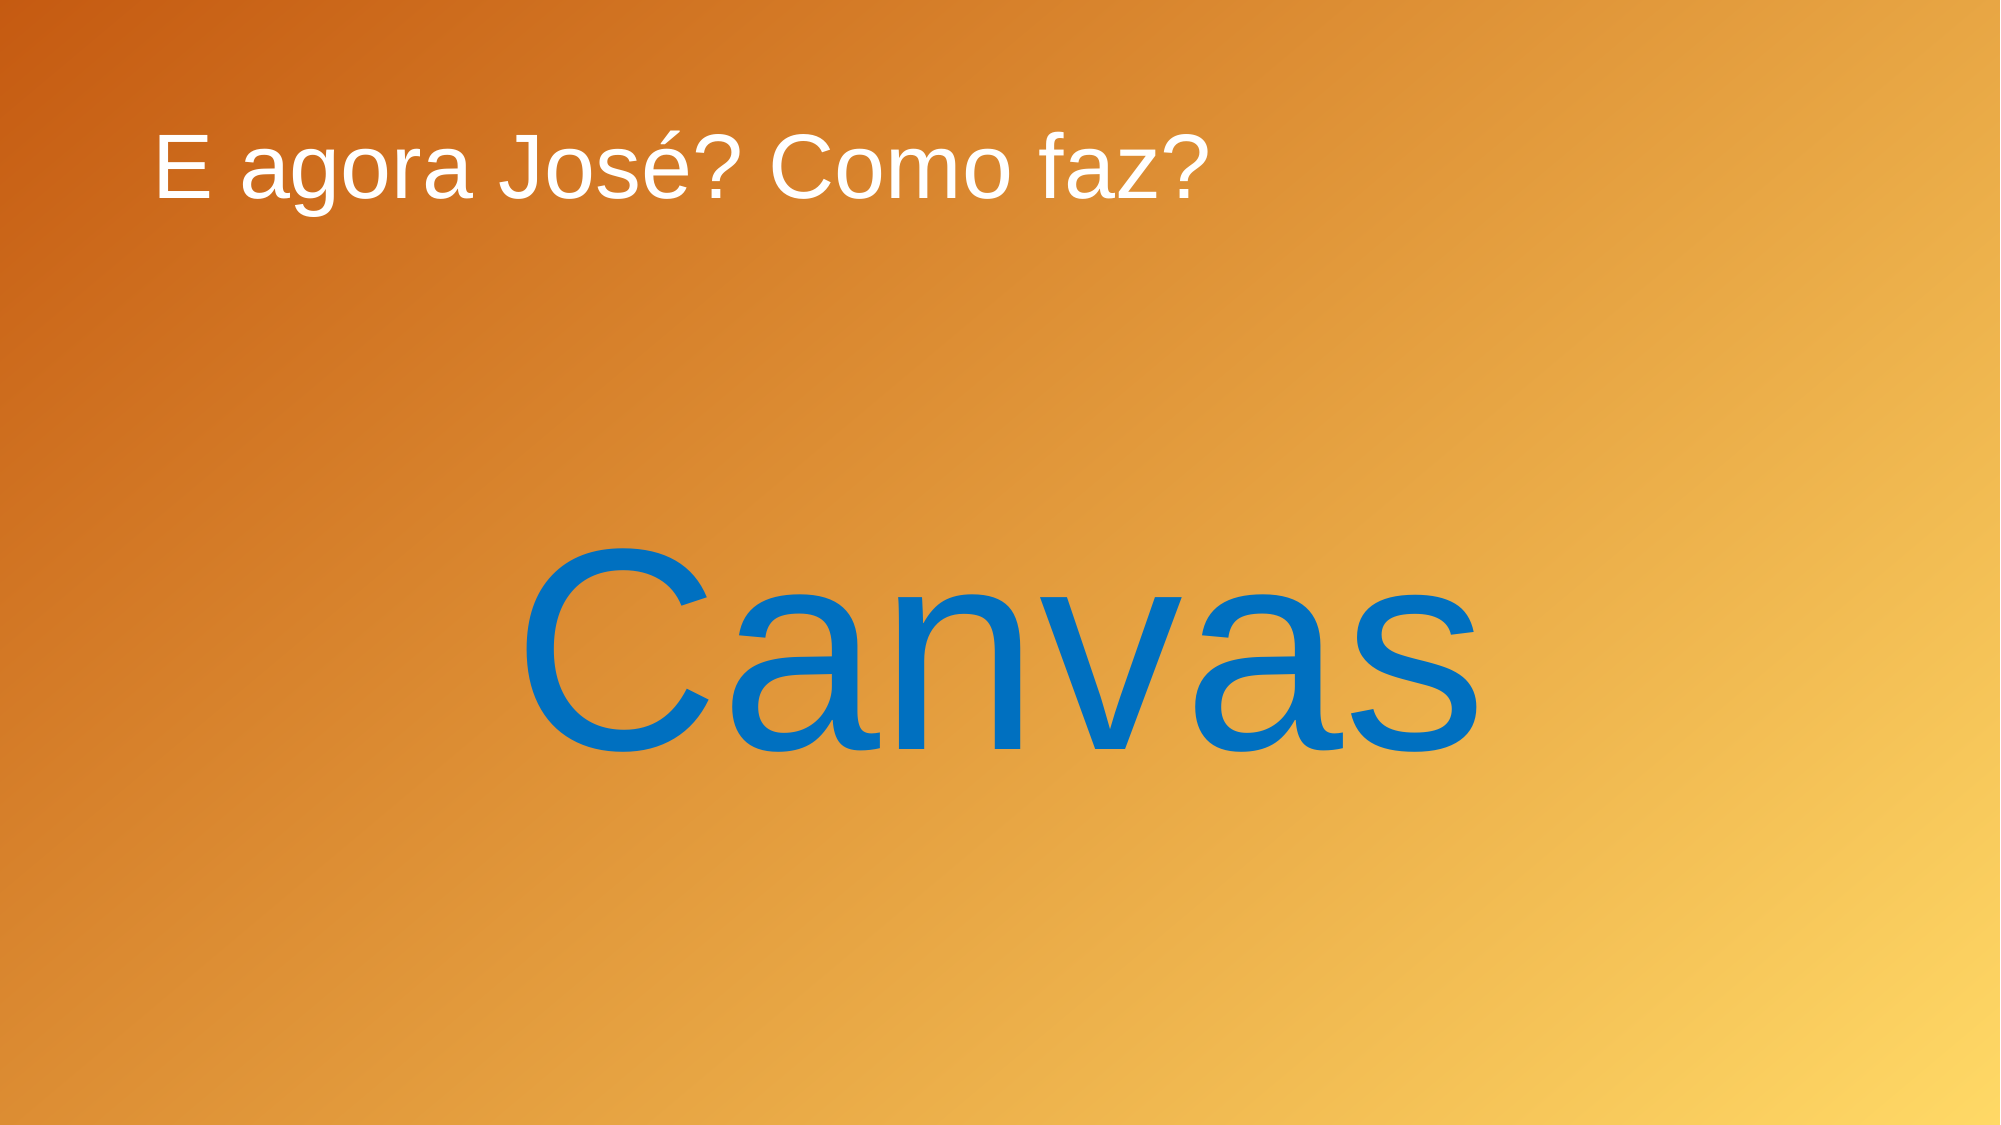

# E agora José? Como faz?
Canvas